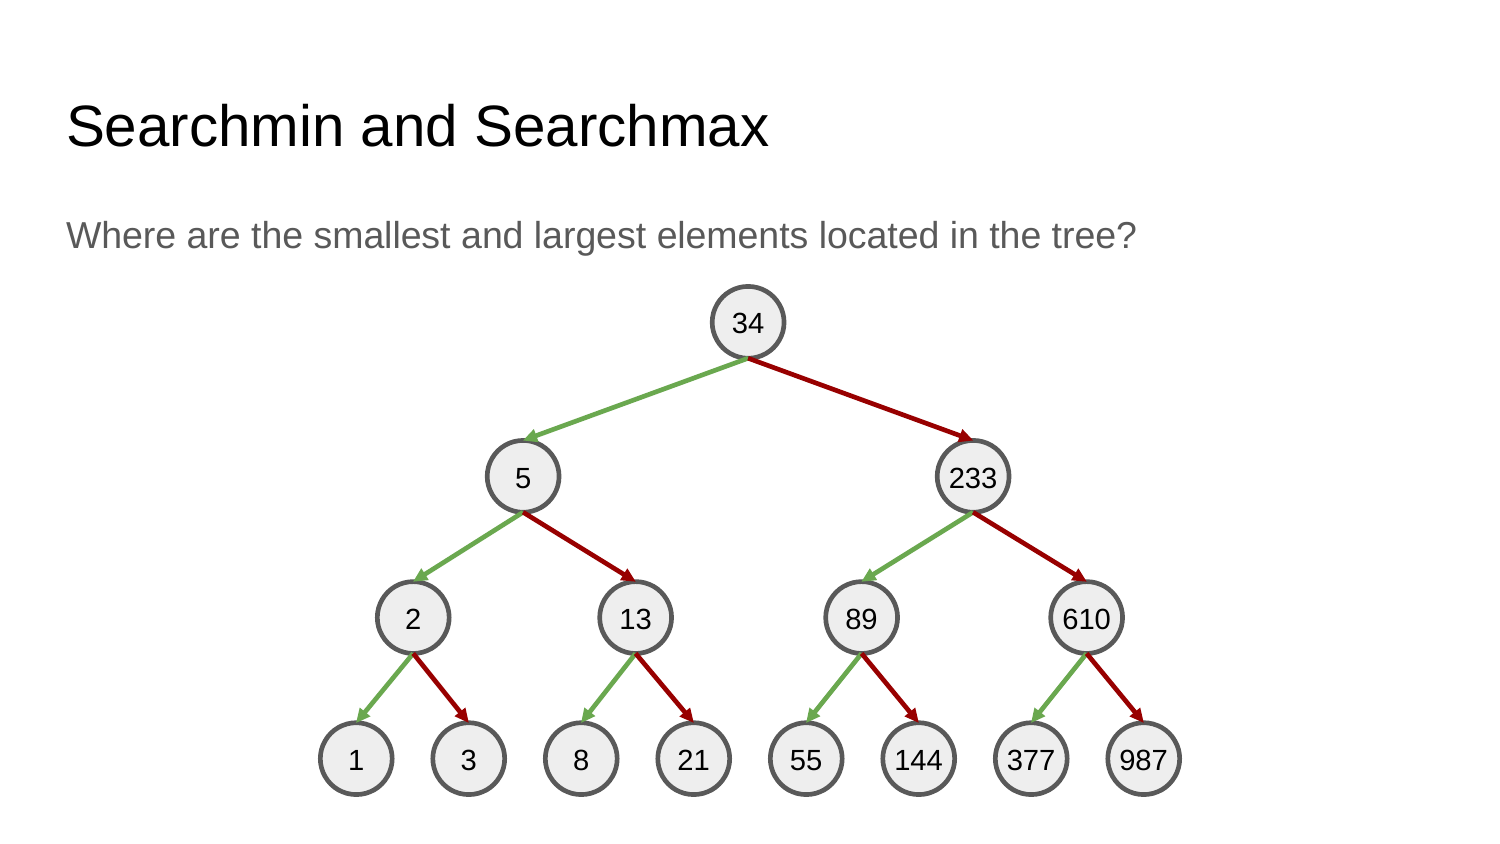

# Searchmin and Searchmax
Where are the smallest and largest elements located in the tree?
34
5
233
2
13
89
610
1
3
8
21
55
144
377
987